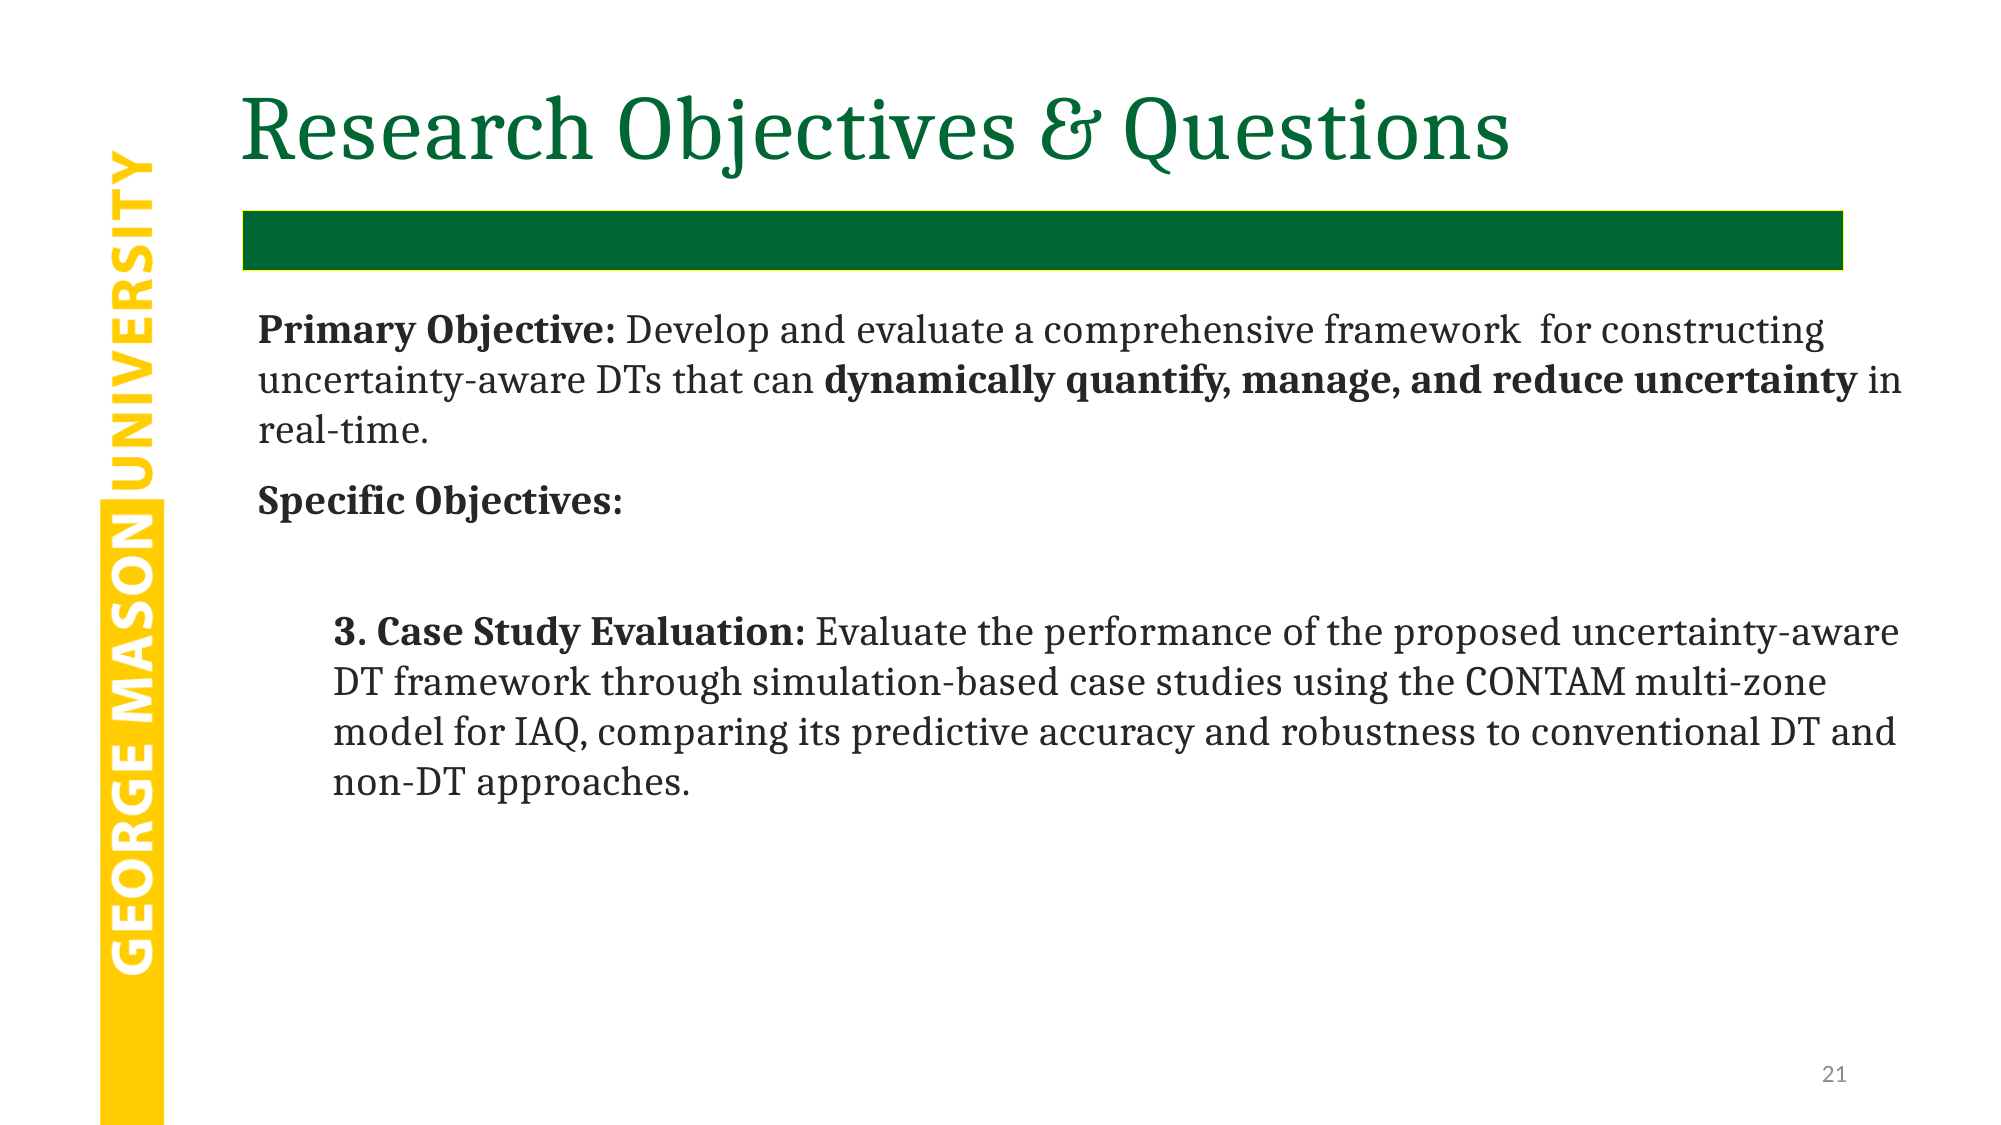

# Research Objectives & Questions
Primary Objective: Develop and evaluate a comprehensive framework  for constructing uncertainty-aware DTs that can dynamically quantify, manage, and reduce uncertainty in real-time.
Specific Objectives:

3. Case Study Evaluation: Evaluate the performance of the proposed uncertainty-aware DT framework through simulation-based case studies using the CONTAM multi-zone model for IAQ, comparing its predictive accuracy and robustness to conventional DT and non-DT approaches.
21